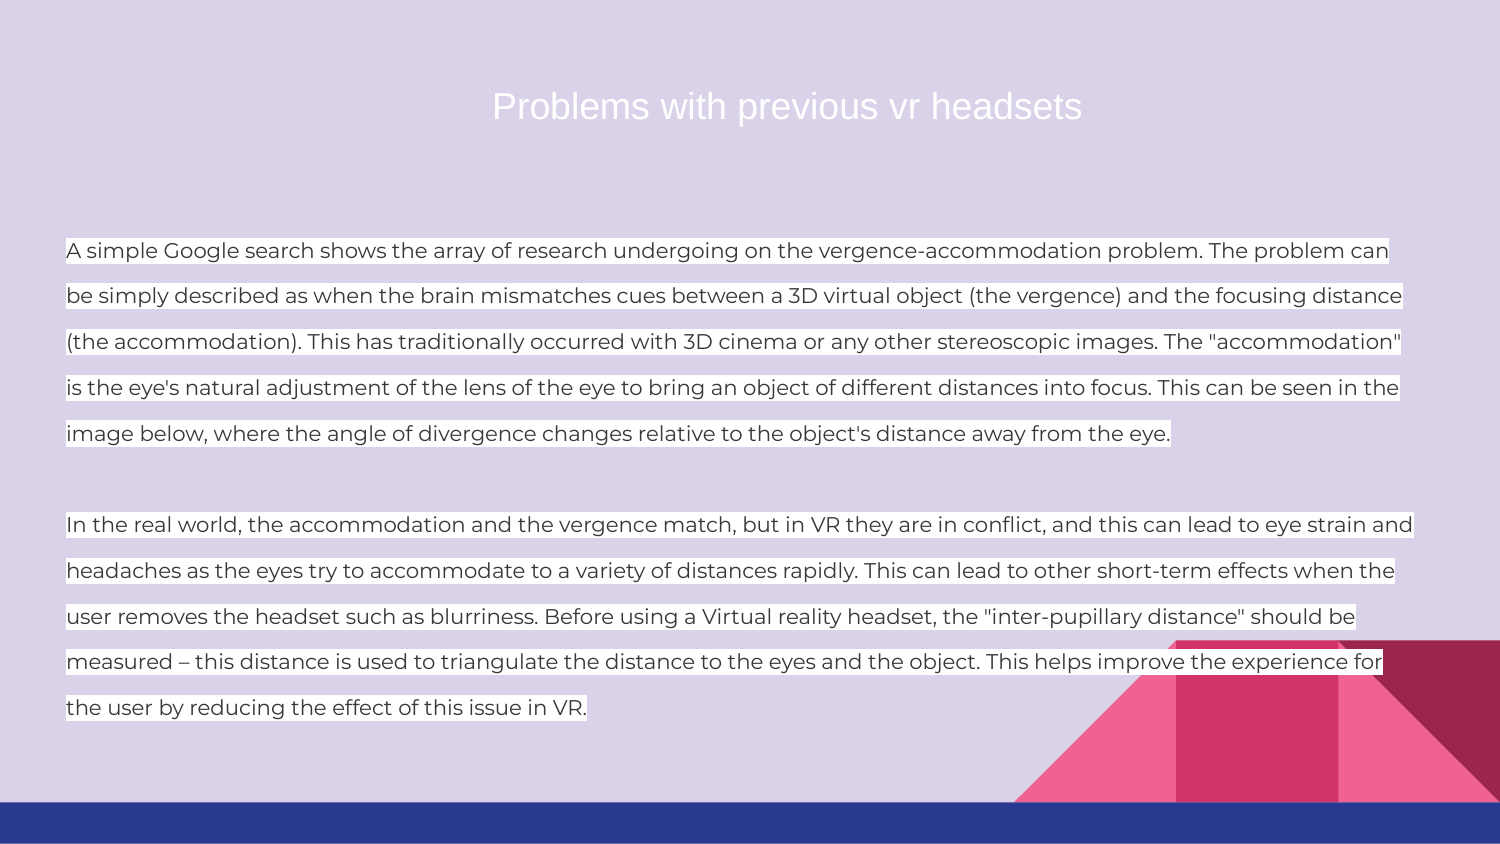

# Problems with previous vr headsets
A simple Google search shows the array of research undergoing on the vergence-accommodation problem. The problem can be simply described as when the brain mismatches cues between a 3D virtual object (the vergence) and the focusing distance (the accommodation). This has traditionally occurred with 3D cinema or any other stereoscopic images. The "accommodation" is the eye's natural adjustment of the lens of the eye to bring an object of different distances into focus. This can be seen in the image below, where the angle of divergence changes relative to the object's distance away from the eye.
In the real world, the accommodation and the vergence match, but in VR they are in conflict, and this can lead to eye strain and headaches as the eyes try to accommodate to a variety of distances rapidly. This can lead to other short-term effects when the user removes the headset such as blurriness. Before using a Virtual reality headset, the "inter-pupillary distance" should be measured – this distance is used to triangulate the distance to the eyes and the object. This helps improve the experience for the user by reducing the effect of this issue in VR.